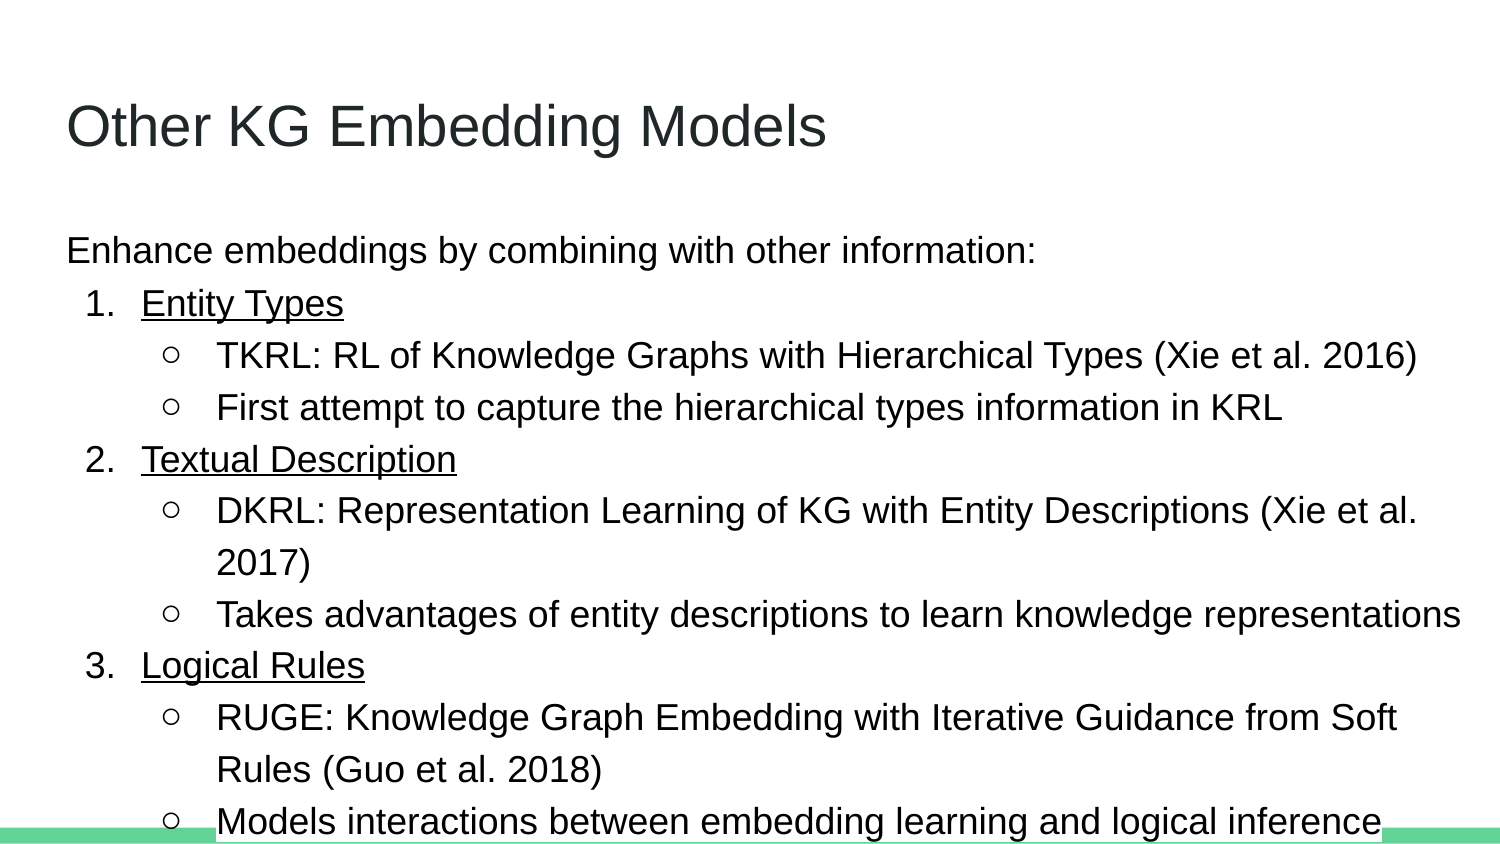

# Other KG Embedding Models
Enhance embeddings by combining with other information:
Entity Types
TKRL: RL of Knowledge Graphs with Hierarchical Types (Xie et al. 2016)
First attempt to capture the hierarchical types information in KRL
Textual Description
DKRL: Representation Learning of KG with Entity Descriptions (Xie et al. 2017)
Takes advantages of entity descriptions to learn knowledge representations
Logical Rules
RUGE: Knowledge Graph Embedding with Iterative Guidance from Soft Rules (Guo et al. 2018)
Models interactions between embedding learning and logical inference